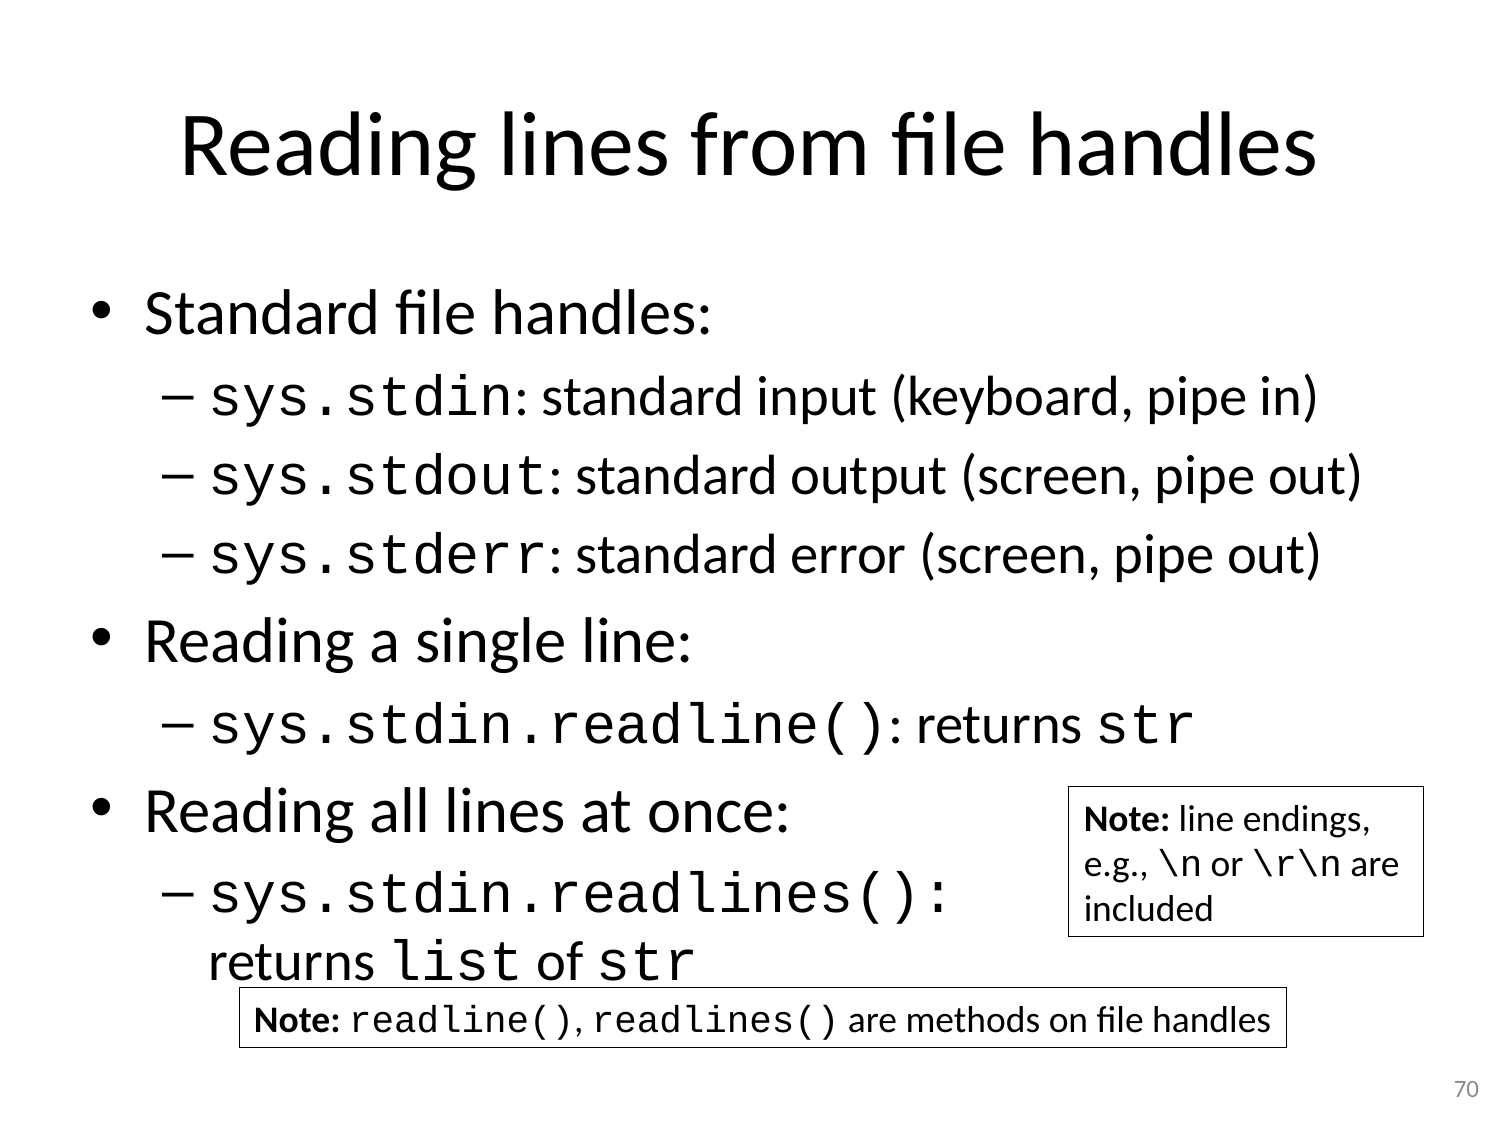

# Reading lines from file handles
Standard file handles:
sys.stdin: standard input (keyboard, pipe in)
sys.stdout: standard output (screen, pipe out)
sys.stderr: standard error (screen, pipe out)
Reading a single line:
sys.stdin.readline(): returns str
Reading all lines at once:
sys.stdin.readlines():
returns list of str
Note: line endings,
e.g., \n or \r\n are
included
Note: readline(), readlines() are methods on file handles
70